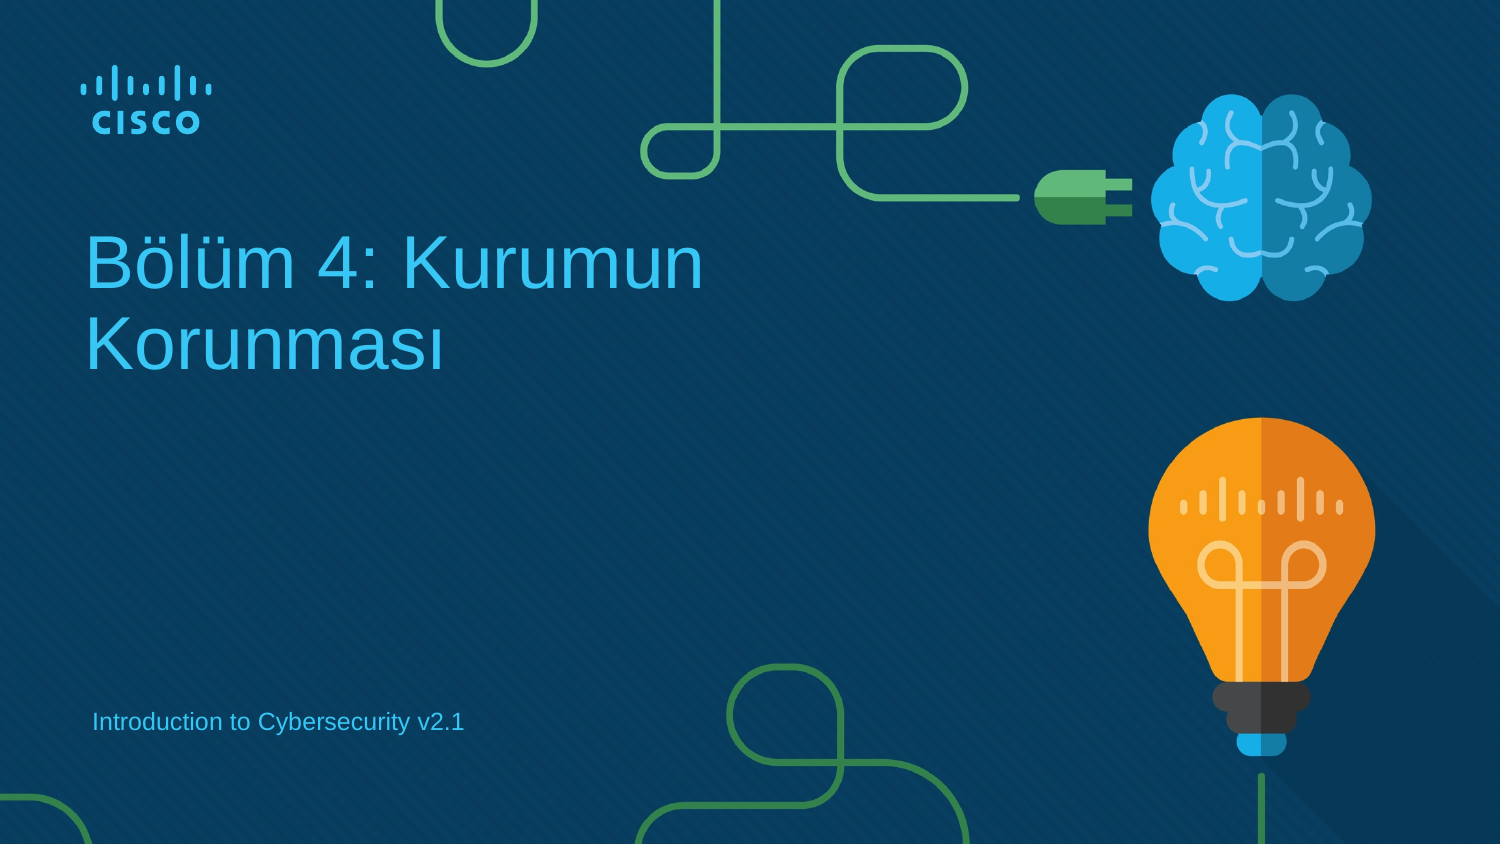

# Bölüm 4: Kurumun Korunması

Introduction to Cybersecurity v2.1